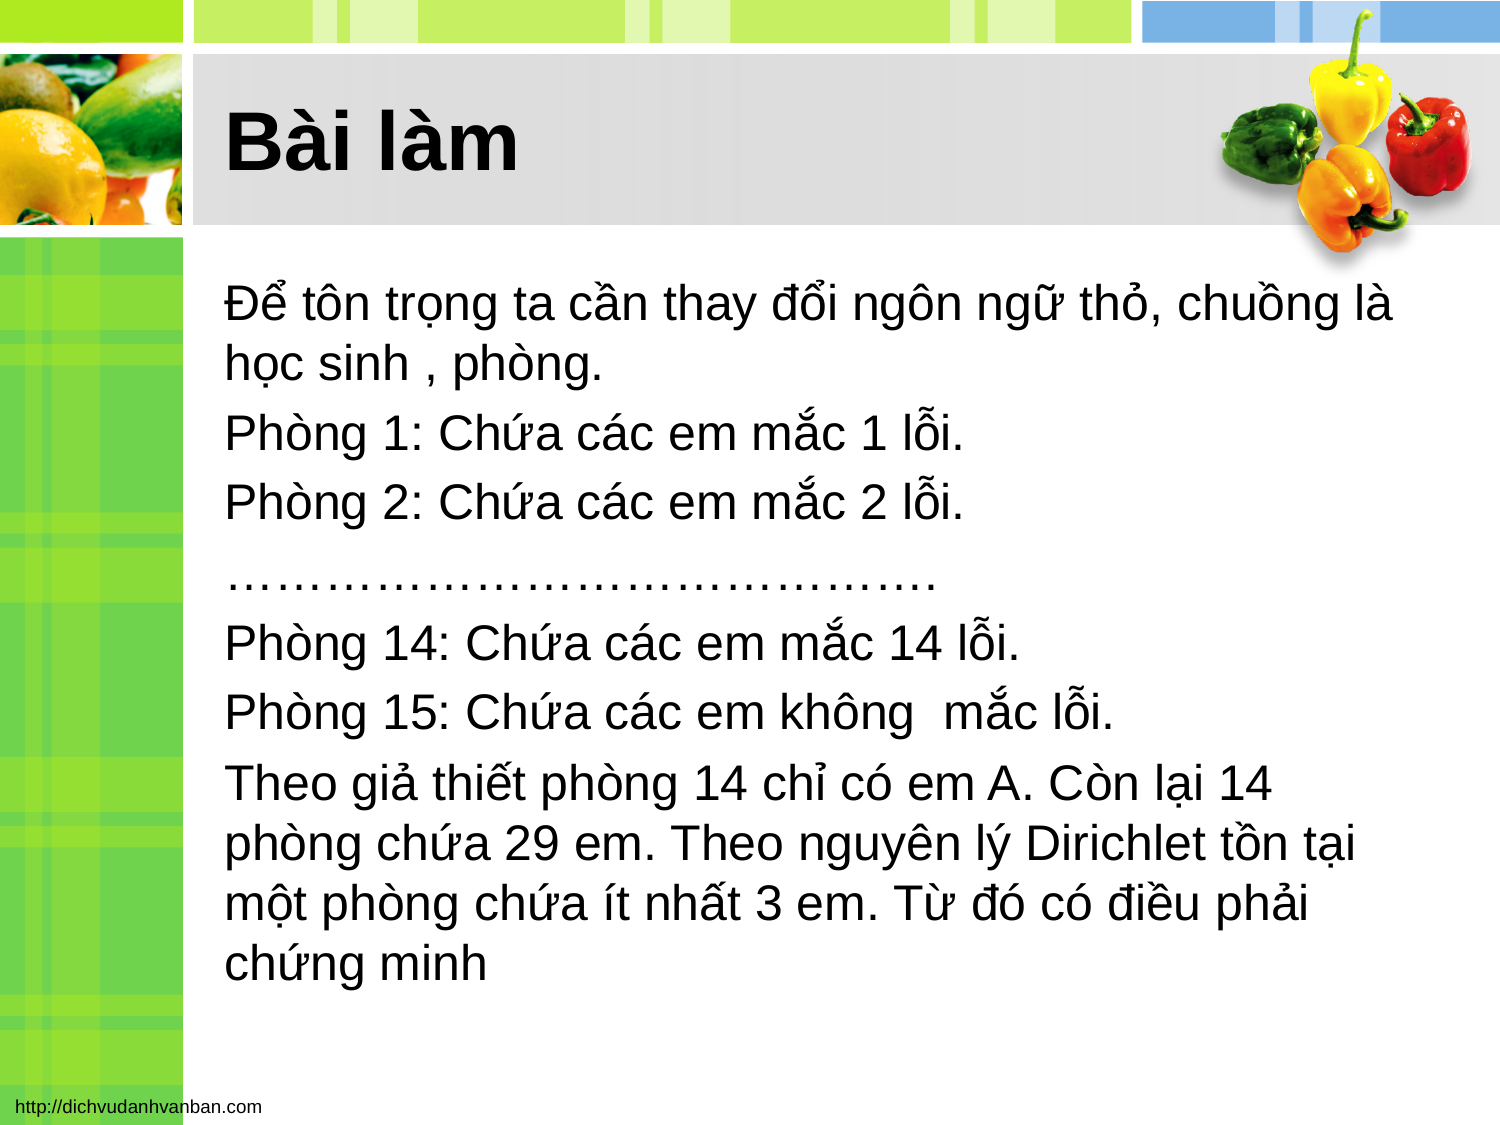

# Bài làm
Để tôn trọng ta cần thay đổi ngôn ngữ thỏ, chuồng là học sinh , phòng.
Phòng 1: Chứa các em mắc 1 lỗi.
Phòng 2: Chứa các em mắc 2 lỗi.
…………………………………….
Phòng 14: Chứa các em mắc 14 lỗi.
Phòng 15: Chứa các em không  mắc lỗi.
Theo giả thiết phòng 14 chỉ có em A. Còn lại 14 phòng chứa 29 em. Theo nguyên lý Dirichlet tồn tại một phòng chứa ít nhất 3 em. Từ đó có điều phải chứng minh